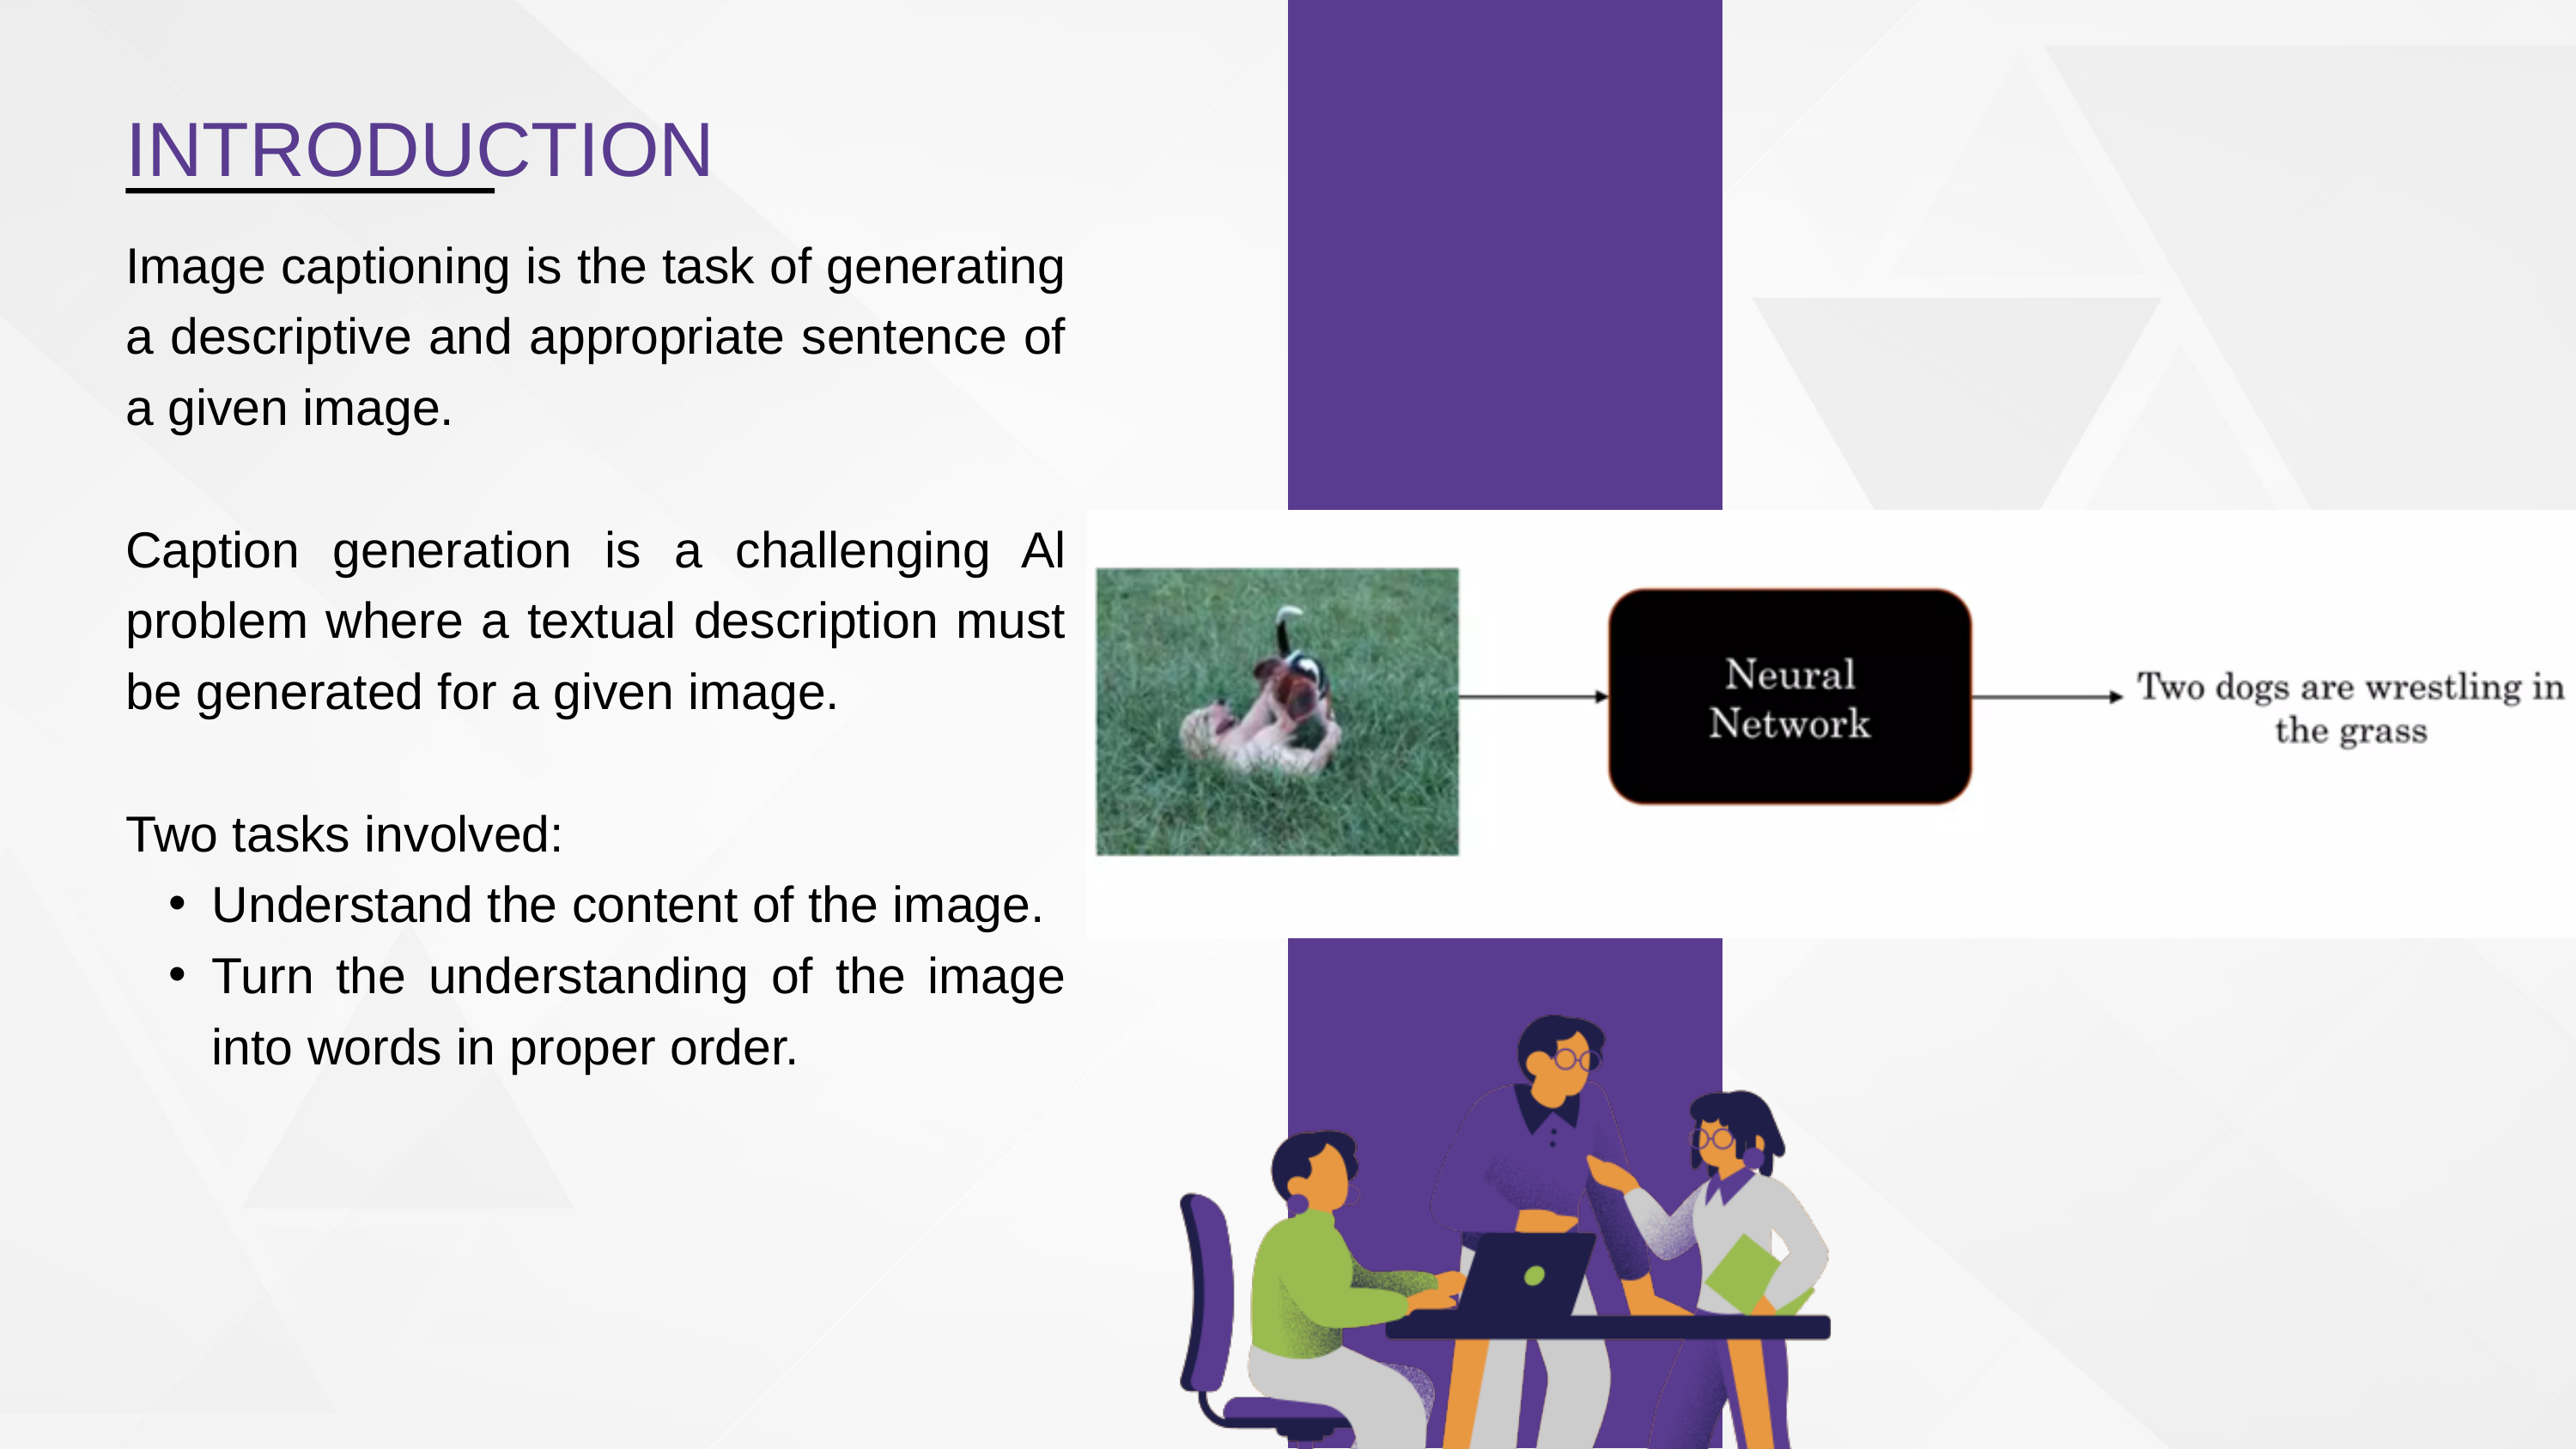

INTRODUCTION

Image captioning is the task of generating a descriptive and appropriate sentence of a given image.

Caption generation is a challenging Al problem where a textual description must be generated for a given image.

Two tasks involved:
Understand the content of the image.
Turn the understanding of the image into words in proper order.